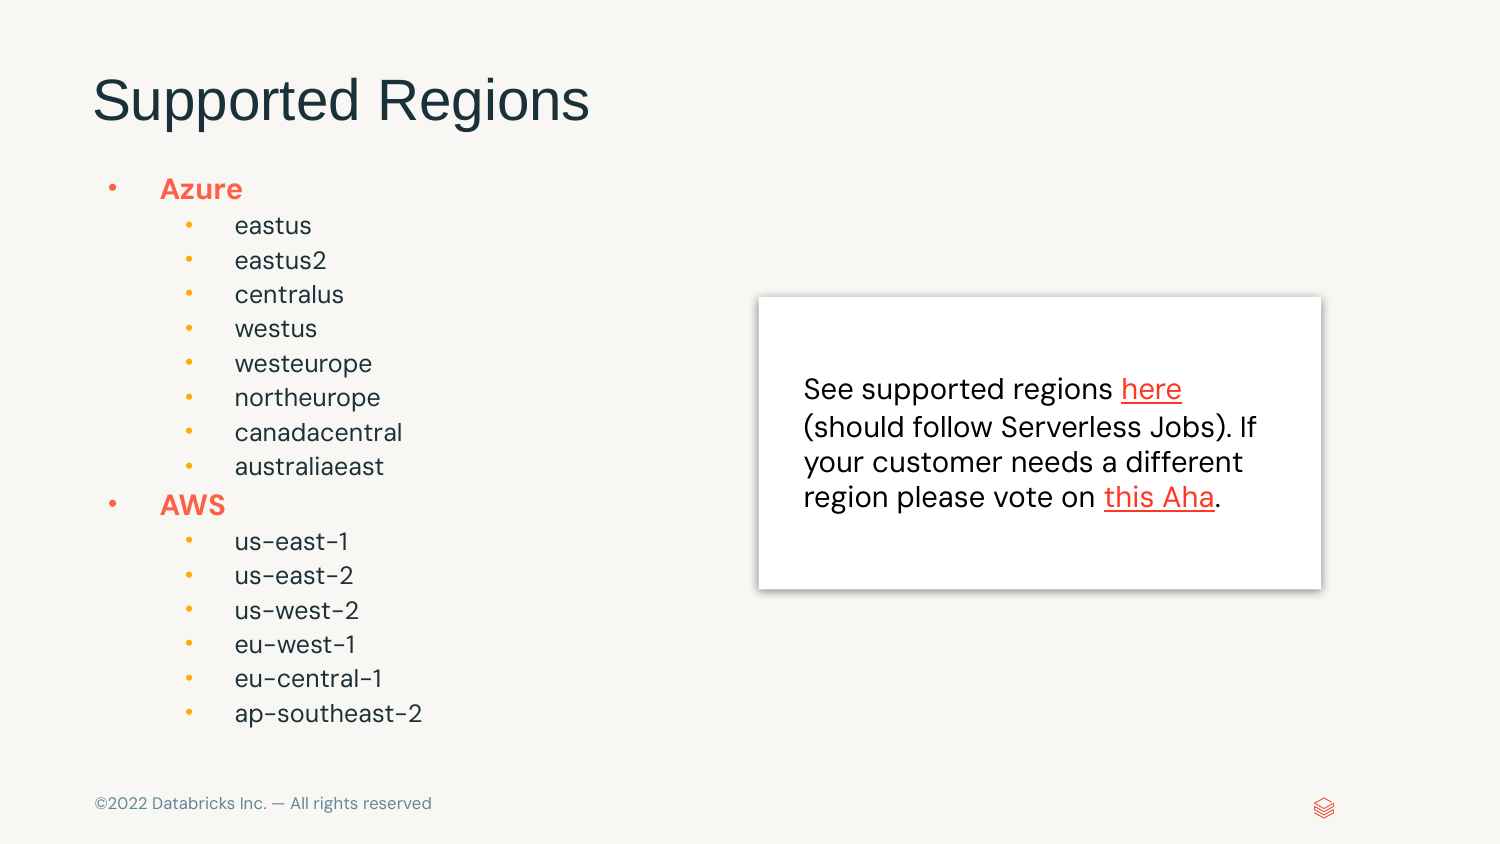

# Supported Regions
Azure
eastus
eastus2
centralus
westus
westeurope
northeurope
canadacentral
australiaeast
AWS
us-east-1
us-east-2
us-west-2
eu-west-1
eu-central-1
ap-southeast-2
See supported regions here (should follow Serverless Jobs). If your customer needs a different region please vote on this Aha.